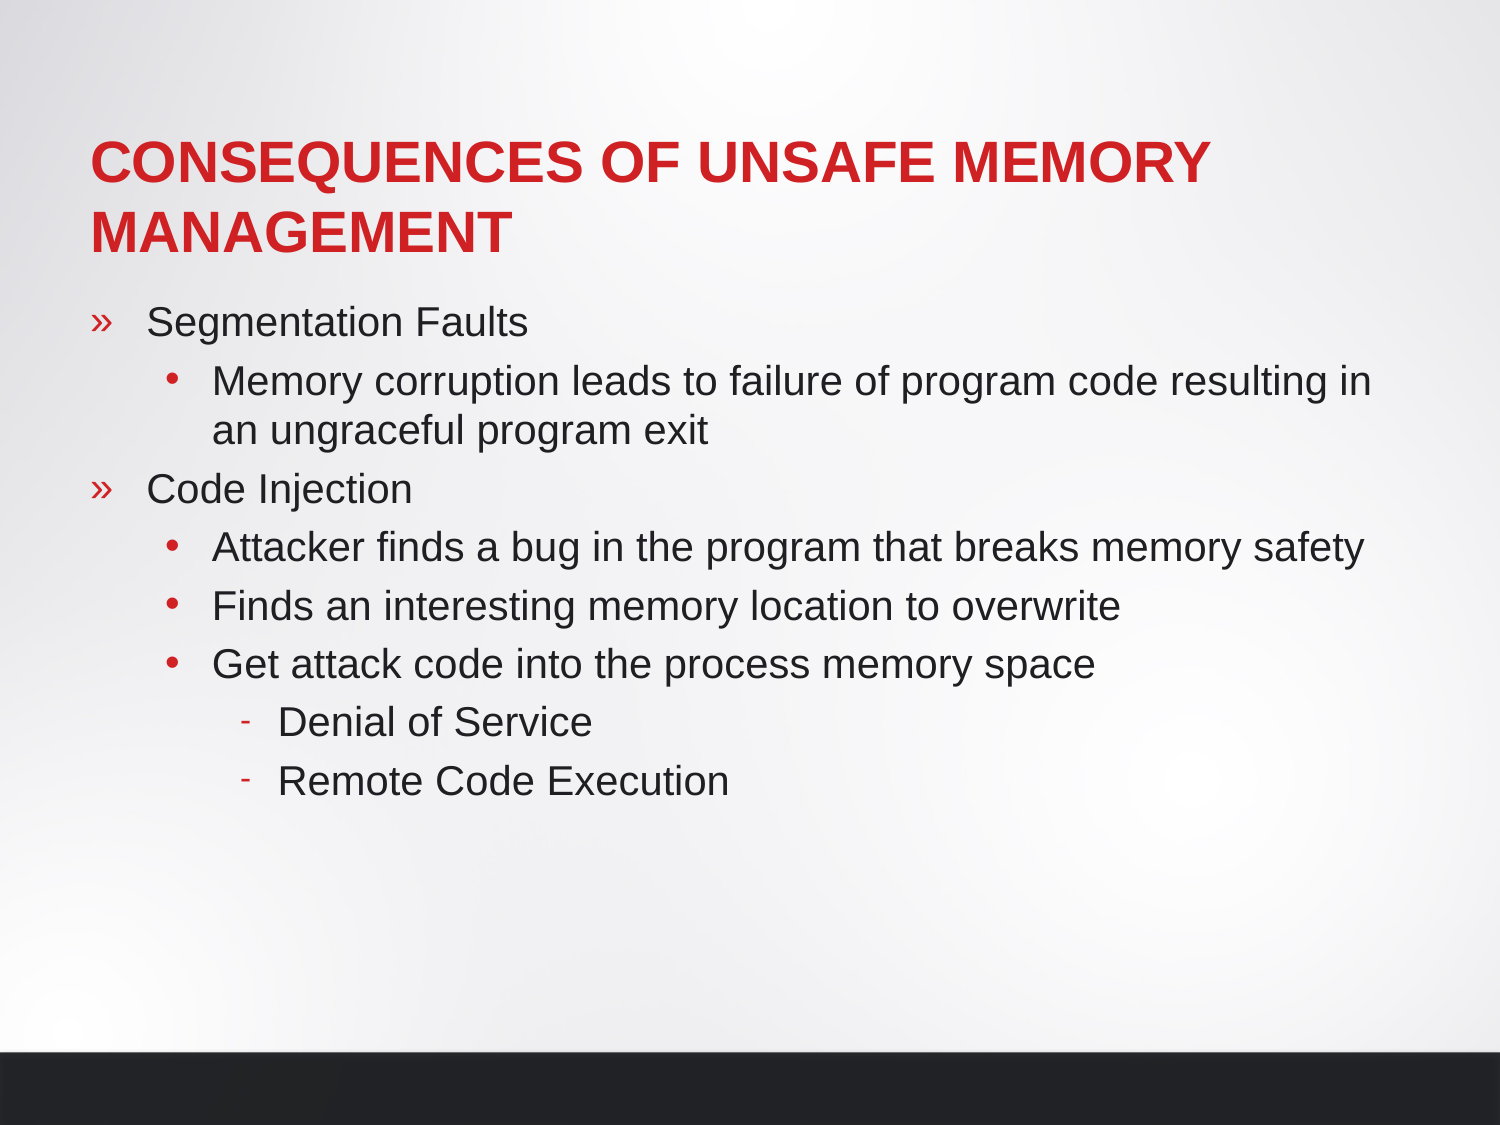

# Consequences of unsafe memory management
Segmentation Faults
Memory corruption leads to failure of program code resulting in an ungraceful program exit
Code Injection
Attacker finds a bug in the program that breaks memory safety
Finds an interesting memory location to overwrite
Get attack code into the process memory space
Denial of Service
Remote Code Execution